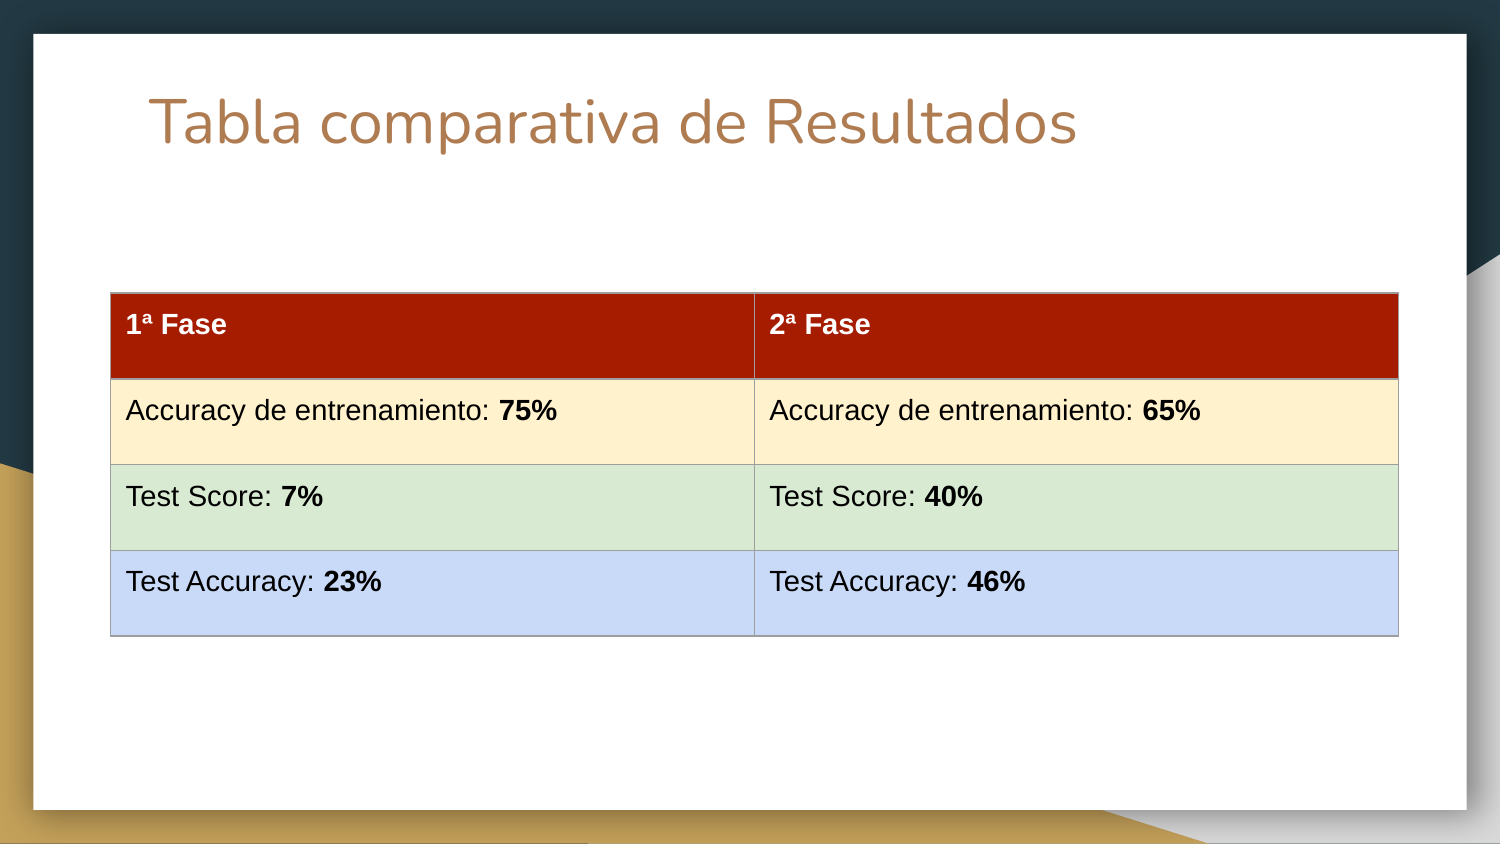

# Tabla comparativa de Resultados
| 1ª Fase | 2ª Fase |
| --- | --- |
| Accuracy de entrenamiento: 75% | Accuracy de entrenamiento: 65% |
| Test Score: 7% | Test Score: 40% |
| Test Accuracy: 23% | Test Accuracy: 46% |